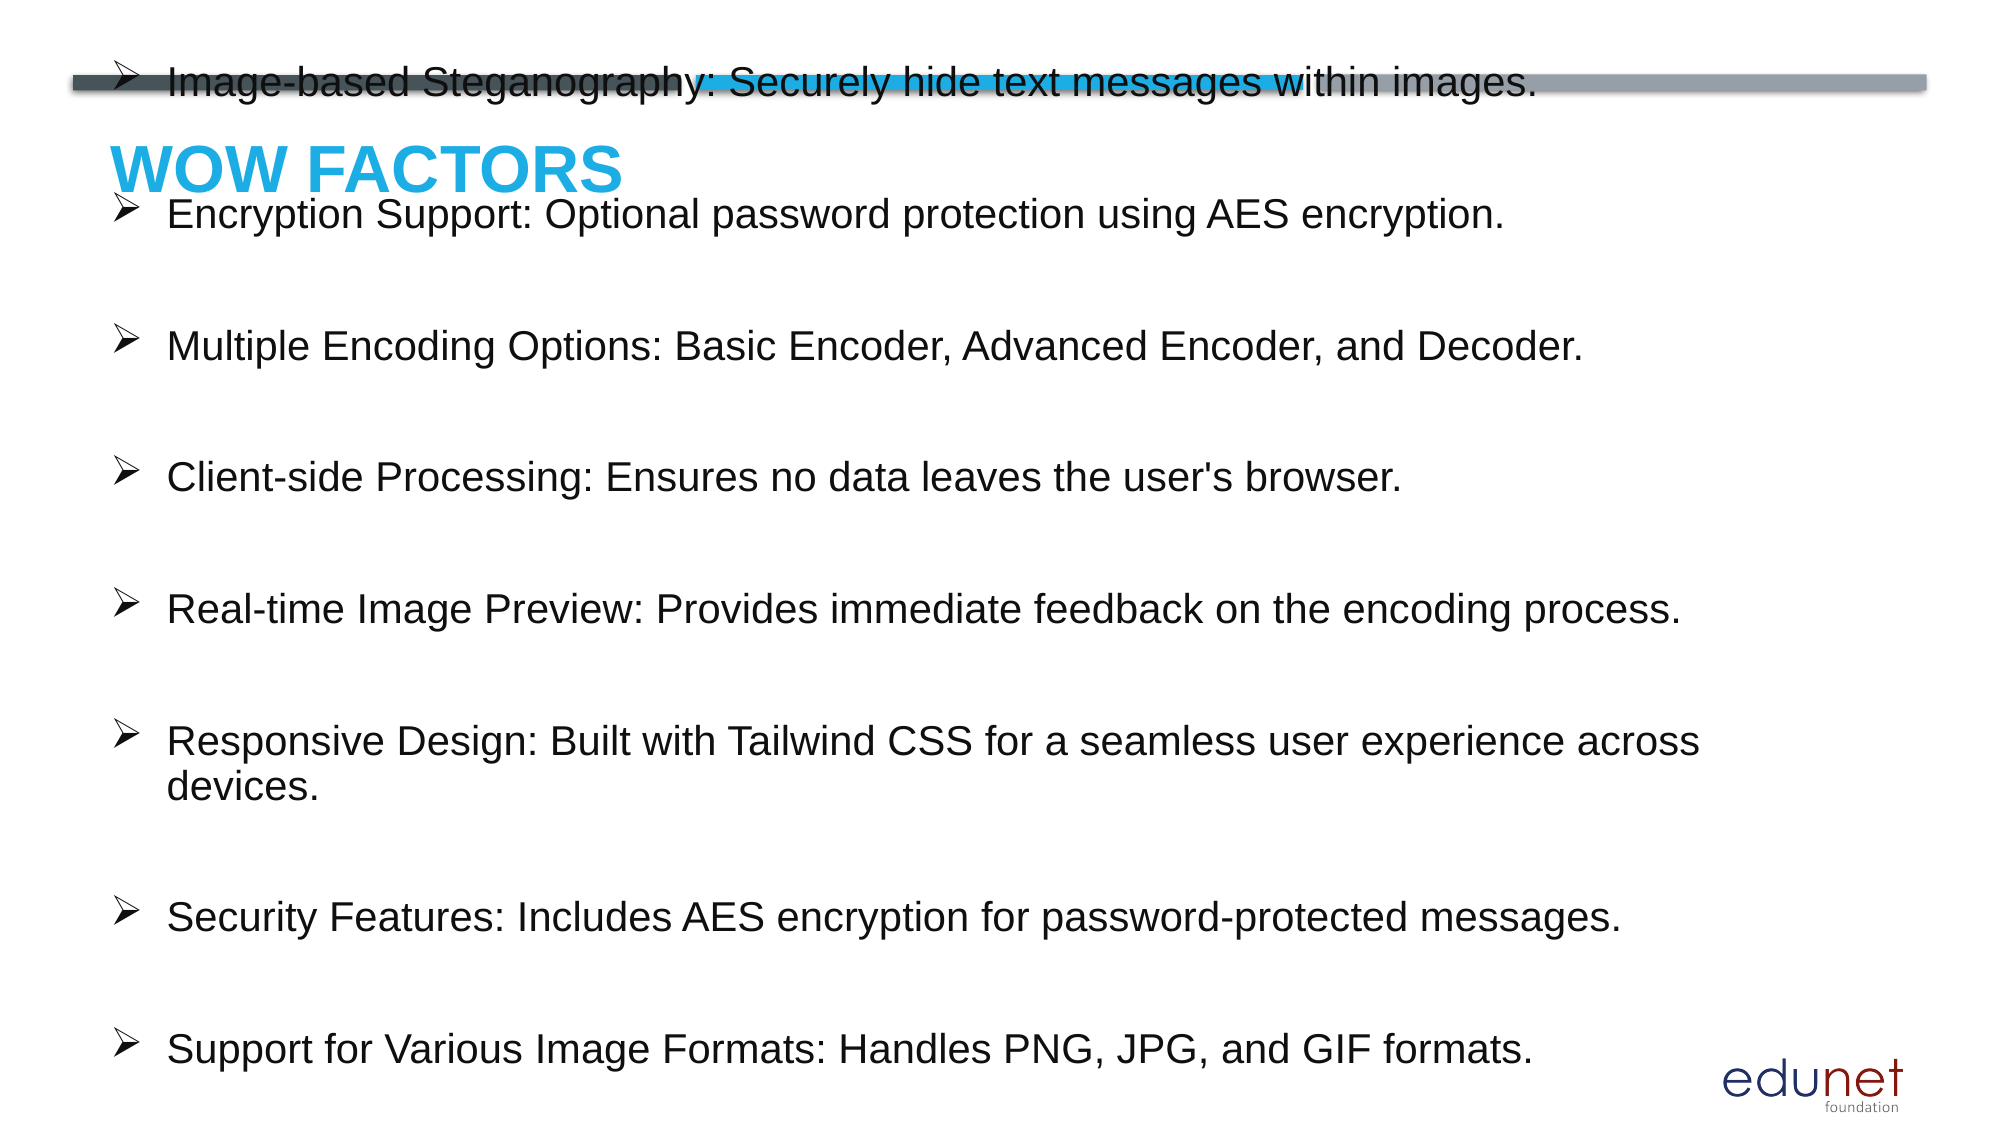

# Wow factors
Image-based Steganography: Securely hide text messages within images.

Encryption Support: Optional password protection using AES encryption.

Multiple Encoding Options: Basic Encoder, Advanced Encoder, and Decoder.

Client-side Processing: Ensures no data leaves the user's browser.

Real-time Image Preview: Provides immediate feedback on the encoding process.

Responsive Design: Built with Tailwind CSS for a seamless user experience across devices.

Security Features: Includes AES encryption for password-protected messages.

Support for Various Image Formats: Handles PNG, JPG, and GIF formats.